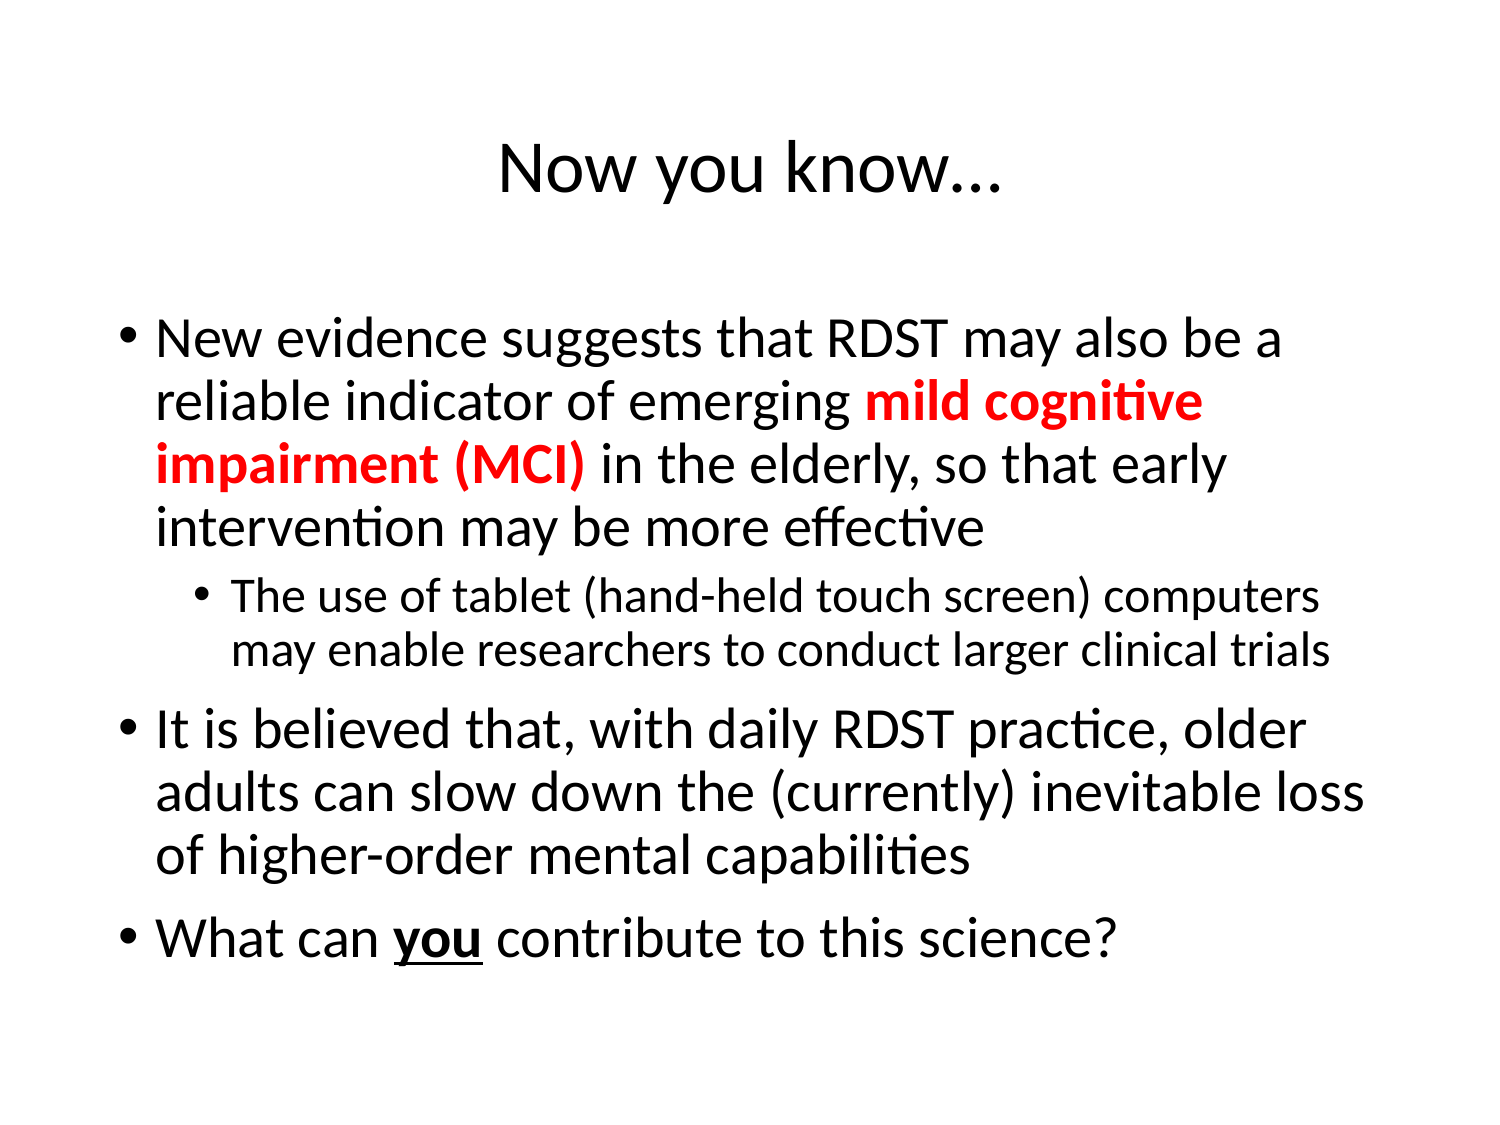

# Now you know…
New evidence suggests that RDST may also be a reliable indicator of emerging mild cognitive impairment (MCI) in the elderly, so that early intervention may be more effective
The use of tablet (hand-held touch screen) computers may enable researchers to conduct larger clinical trials
It is believed that, with daily RDST practice, older adults can slow down the (currently) inevitable loss of higher-order mental capabilities
What can you contribute to this science?